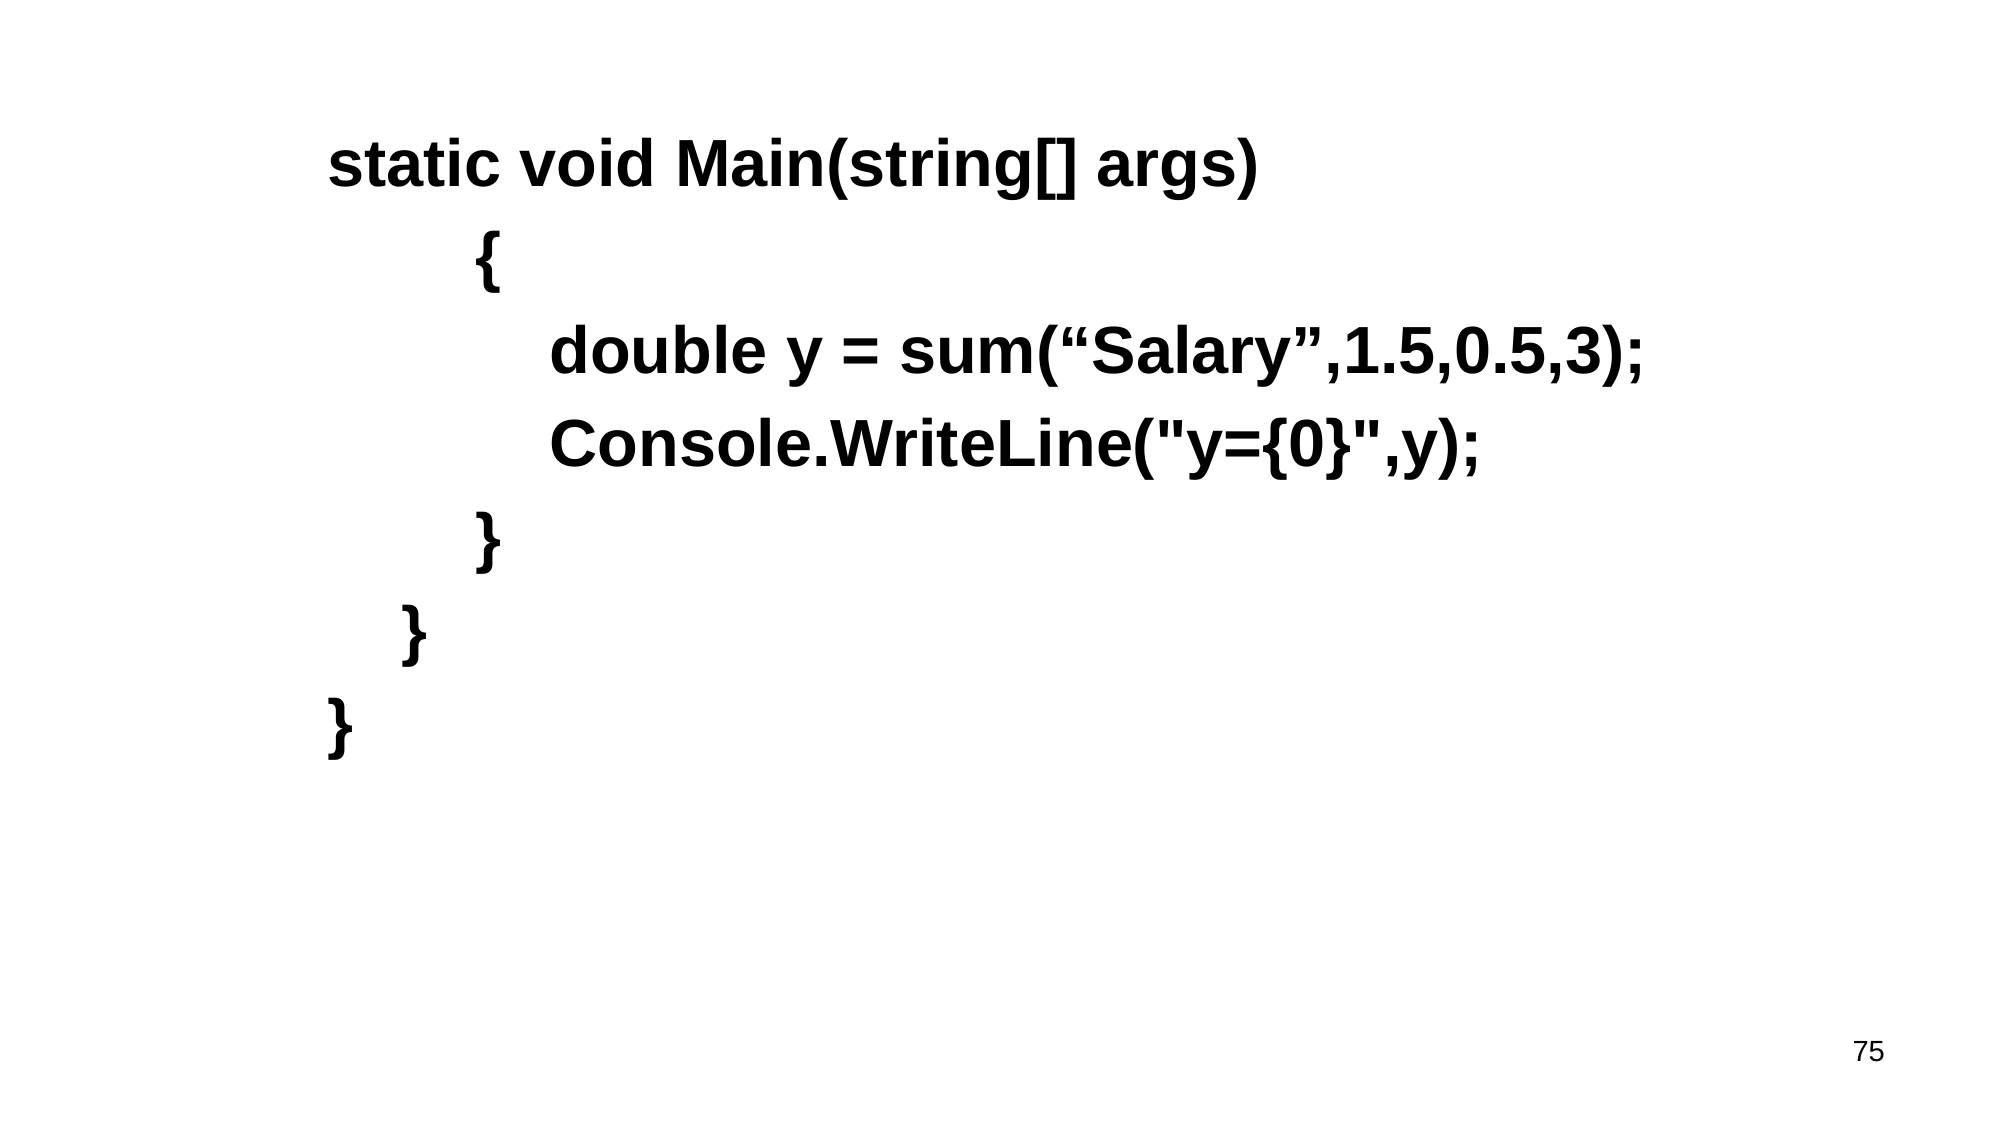

static void Main(string[] args)
        {
            double y = sum(“Salary”,1.5,0.5,3);
            Console.WriteLine("y={0}",y);
        }
    }
}

75